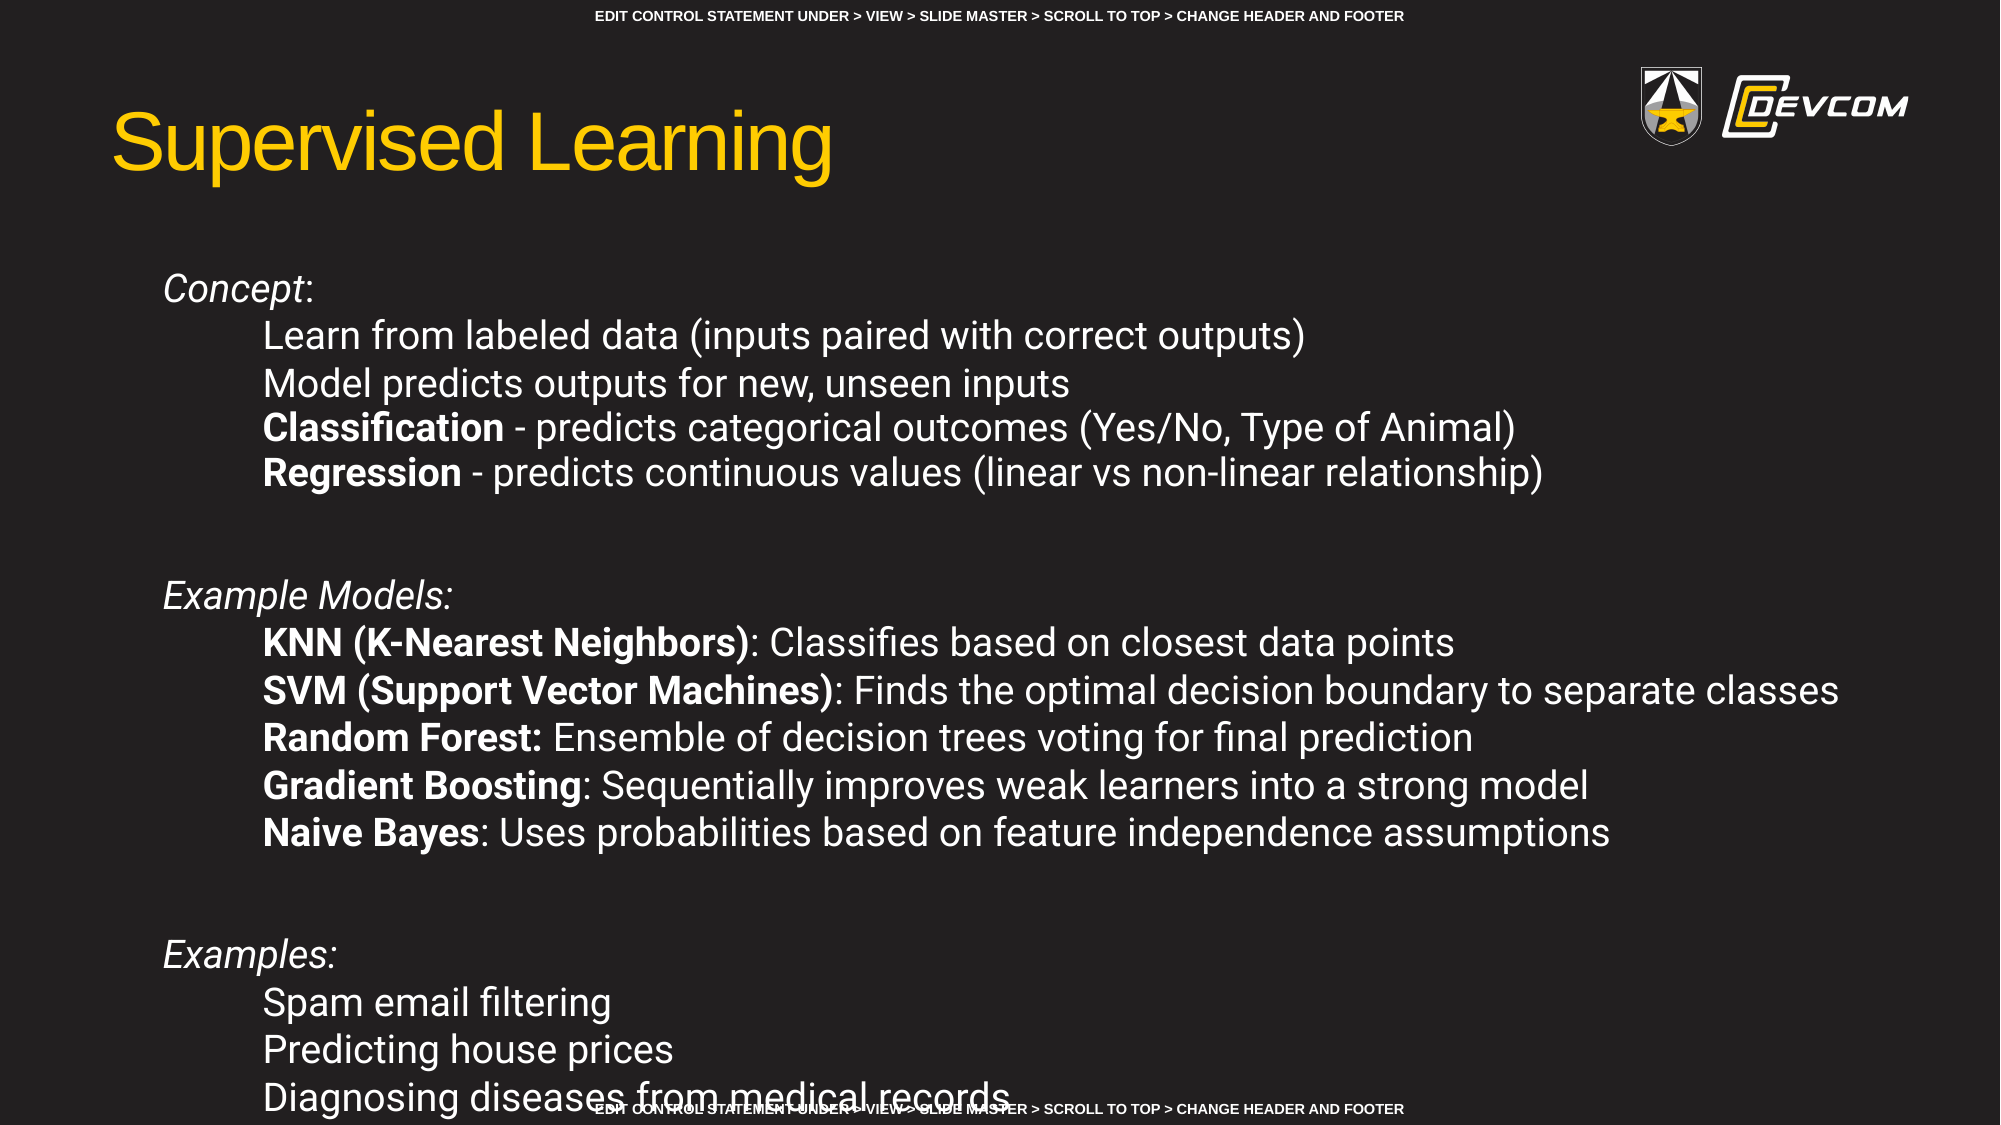

# Supervised Learning
Concept:
Learn from labeled data (inputs paired with correct outputs)
Model predicts outputs for new, unseen inputs
Classification - predicts categorical outcomes (Yes/No, Type of Animal)
Regression - predicts continuous values (linear vs non-linear relationship)

Example Models:
KNN (K-Nearest Neighbors): Classifies based on closest data points
SVM (Support Vector Machines): Finds the optimal decision boundary to separate classes
Random Forest: Ensemble of decision trees voting for final prediction
Gradient Boosting: Sequentially improves weak learners into a strong model
Naive Bayes: Uses probabilities based on feature independence assumptions

Examples:
Spam email filtering
Predicting house prices
Diagnosing diseases from medical records